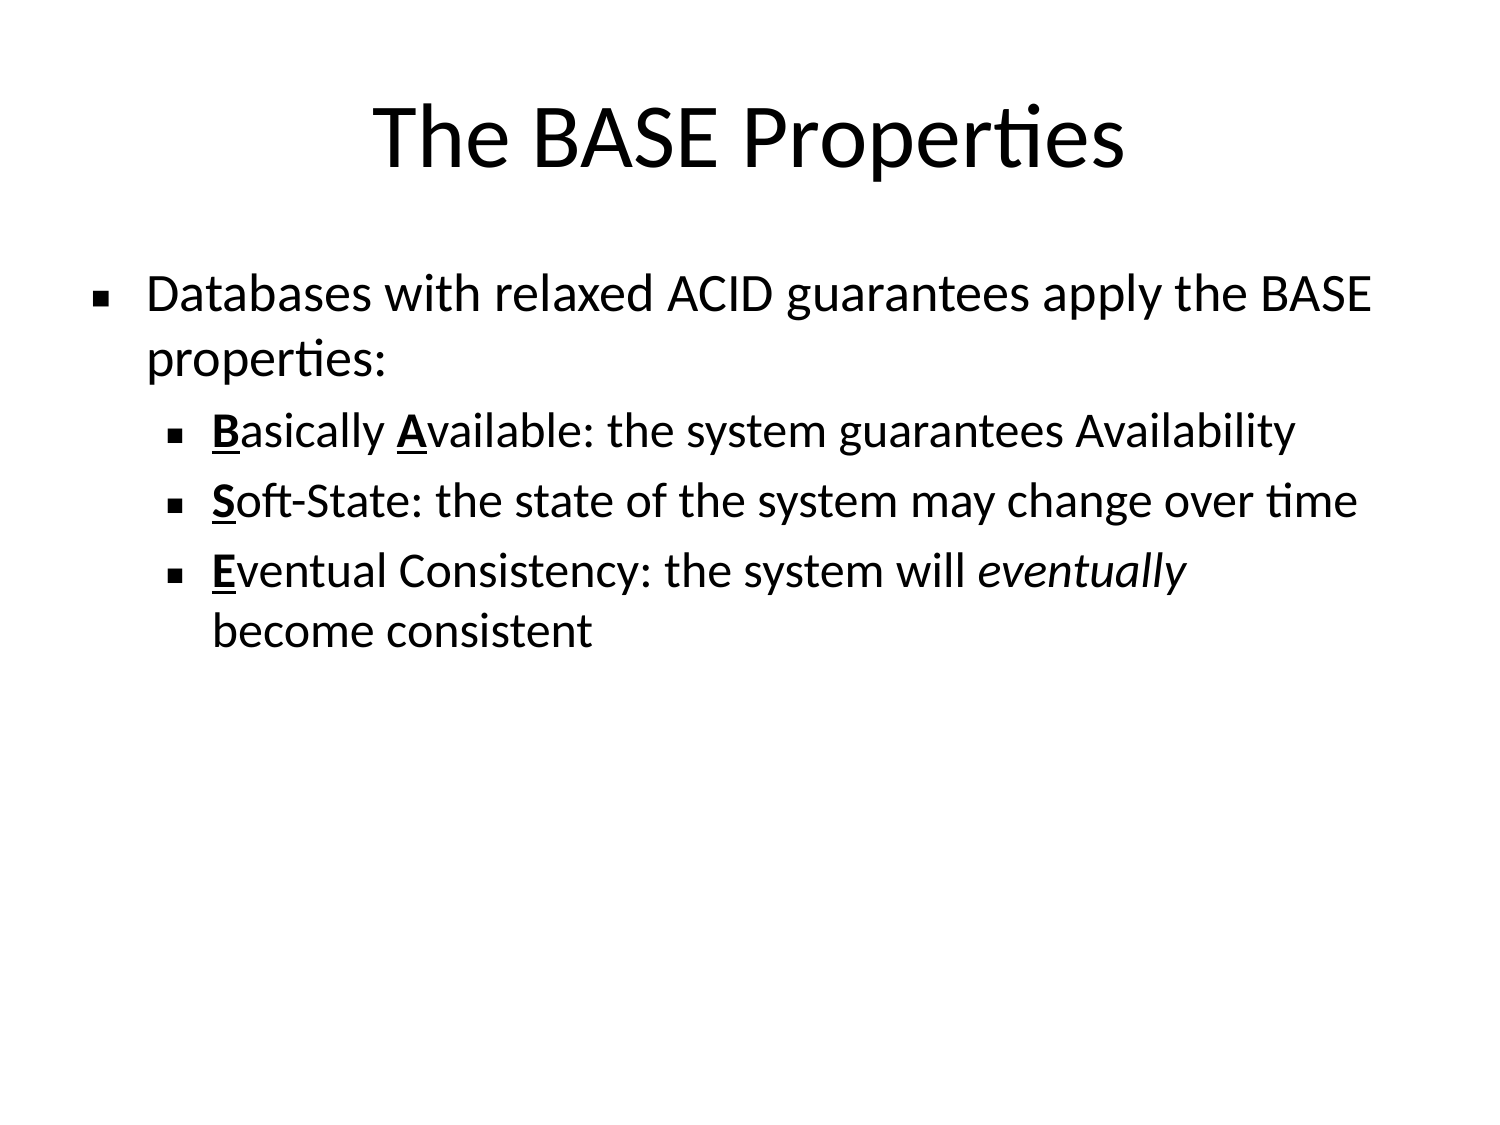

# The BASE Properties
Databases with relaxed ACID guarantees apply the BASE properties:
Basically Available: the system guarantees Availability
Soft-State: the state of the system may change over time
Eventual Consistency: the system will eventually
become consistent